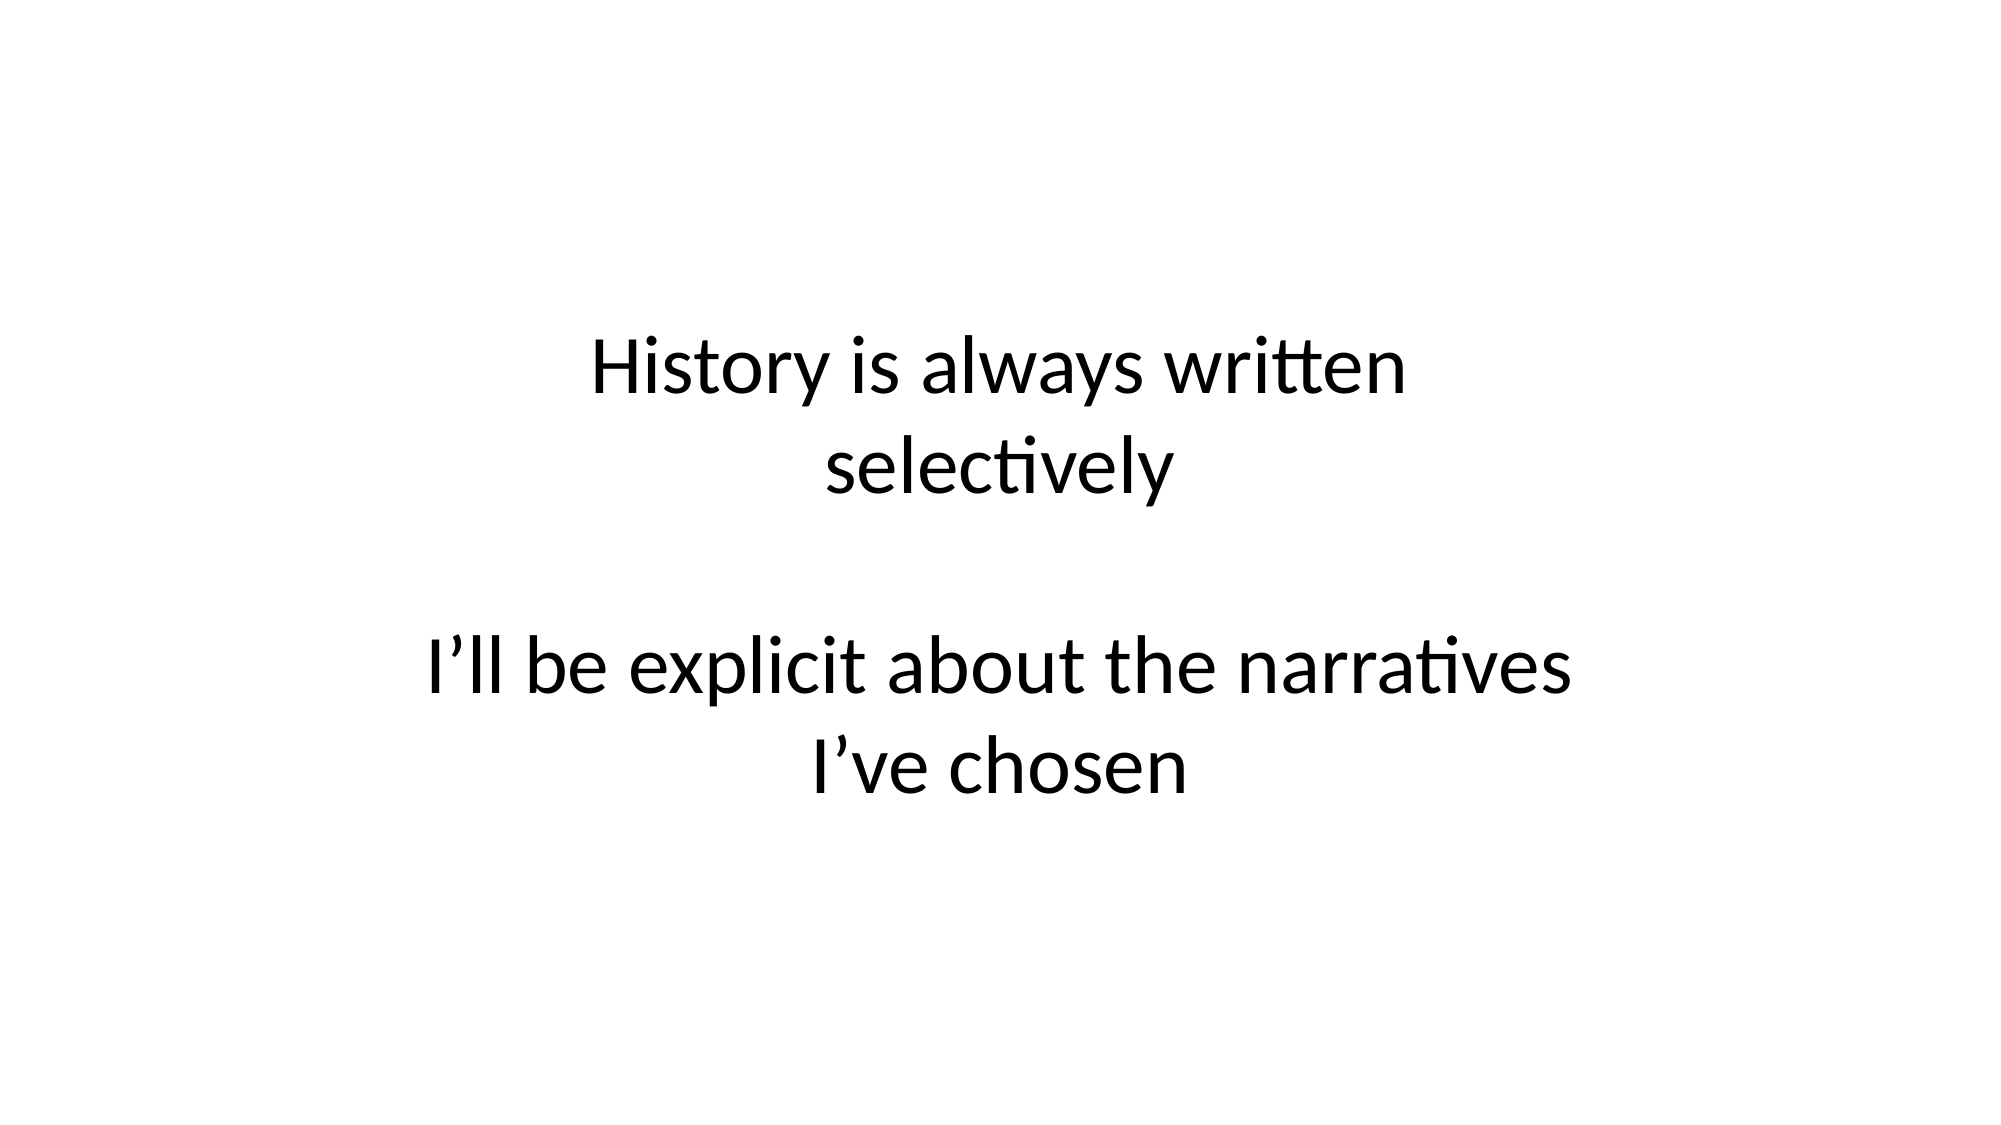

History is always written selectively

I’ll be explicit about the narratives I’ve chosen